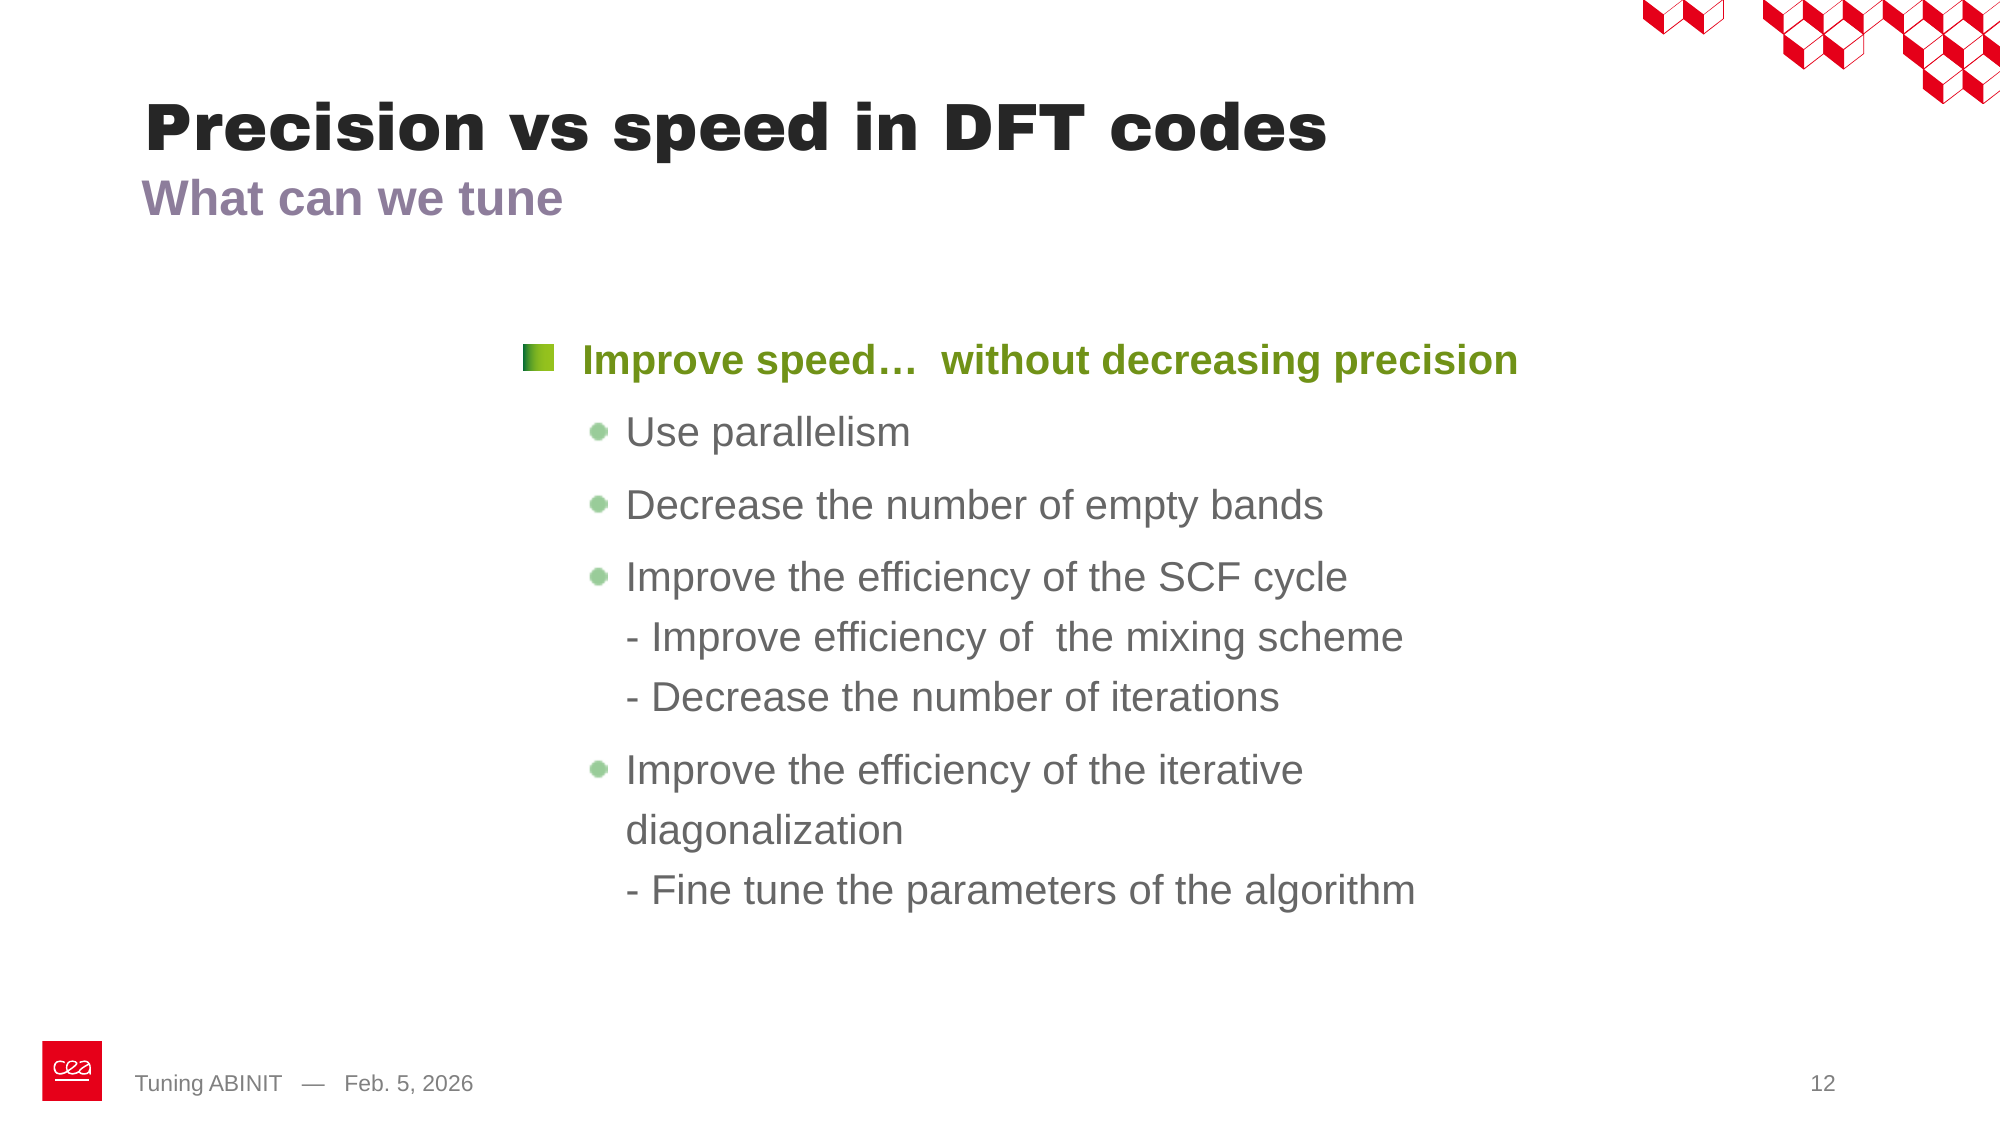

Precision vs speed in DFT codes

What can we tune
Improve speed…  without decreasing precision
Use parallelism
Decrease the number of empty bands
Improve the efficiency of the SCF cycle
- Improve efficiency of  the mixing scheme
- Decrease the number of iterations
Improve the efficiency of the iterative diagonalization
- Fine tune the parameters of the algorithm